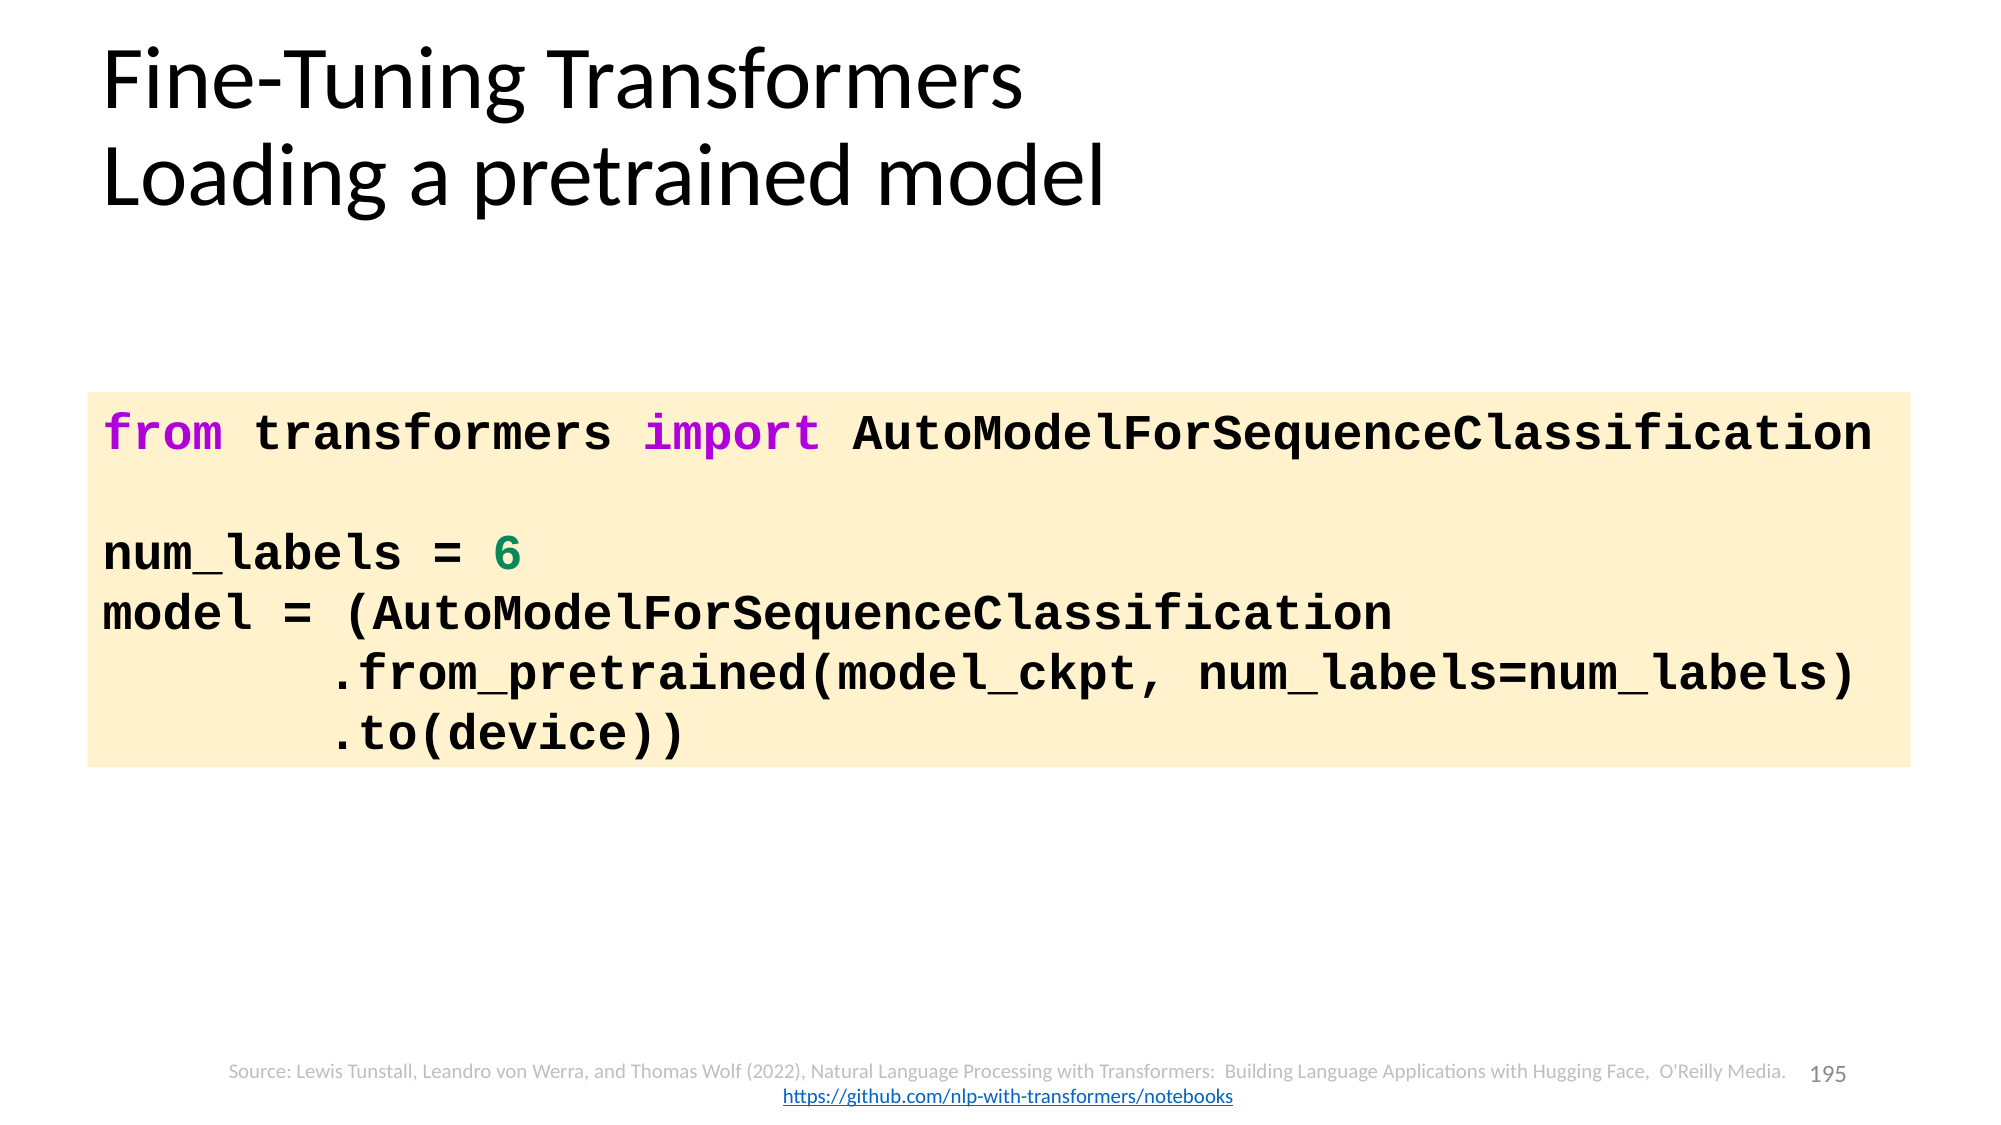

# Fine-Tuning Transformers Loading a pretrained model
from transformers import AutoModelForSequenceClassification
num_labels = 6
model = (AutoModelForSequenceClassification
.from_pretrained(model_ckpt, num_labels=num_labels)
.to(device))
195
Source: Lewis Tunstall, Leandro von Werra, and Thomas Wolf (2022), Natural Language Processing with Transformers:  Building Language Applications with Hugging Face,  O'Reilly Media.
https://github.com/nlp-with-transformers/notebooks